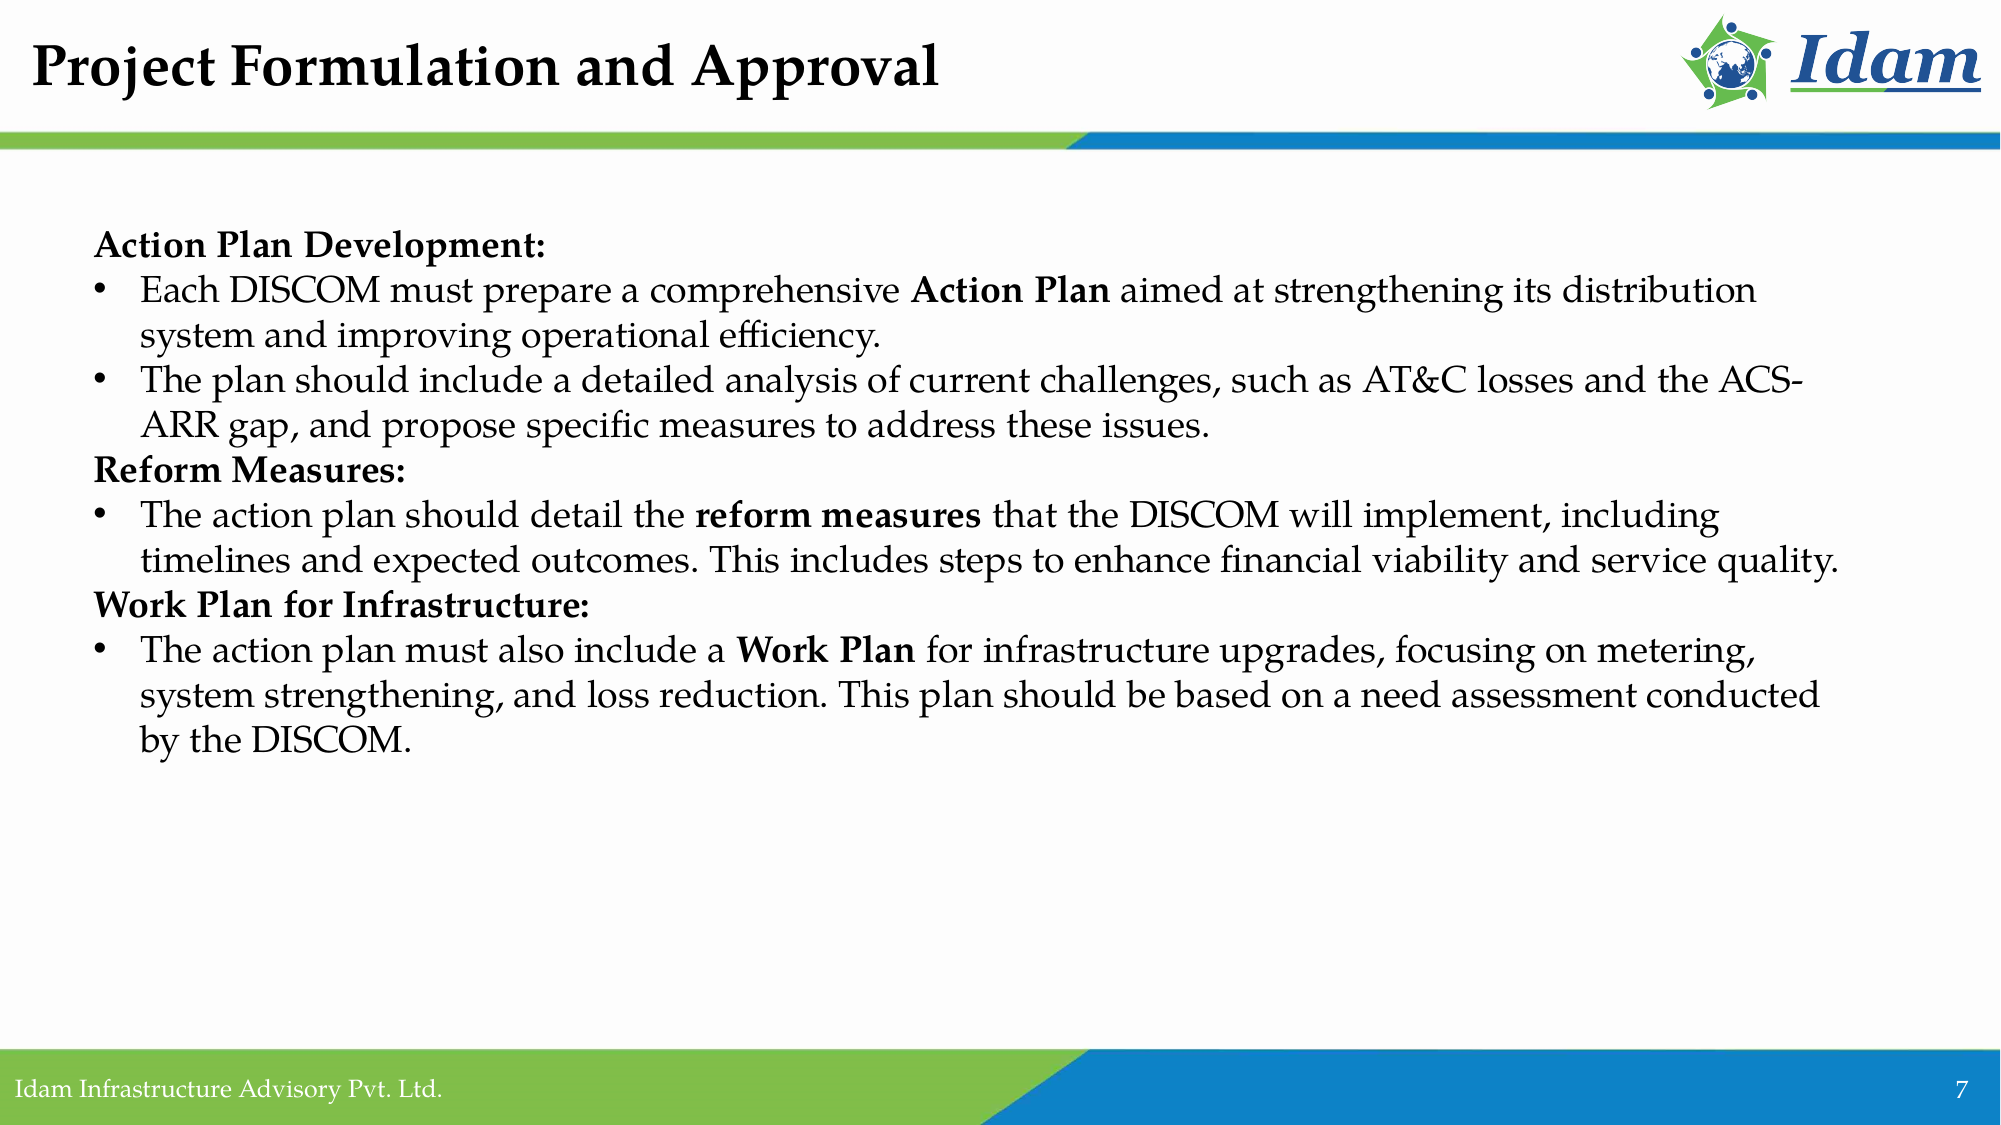

Project Formulation and Approval
Action Plan Development:
Each DISCOM must prepare a comprehensive Action Plan aimed at strengthening its distribution system and improving operational efficiency.
The plan should include a detailed analysis of current challenges, such as AT&C losses and the ACS-ARR gap, and propose specific measures to address these issues.
Reform Measures:
The action plan should detail the reform measures that the DISCOM will implement, including timelines and expected outcomes. This includes steps to enhance financial viability and service quality.
Work Plan for Infrastructure:
The action plan must also include a Work Plan for infrastructure upgrades, focusing on metering, system strengthening, and loss reduction. This plan should be based on a need assessment conducted by the DISCOM.

7